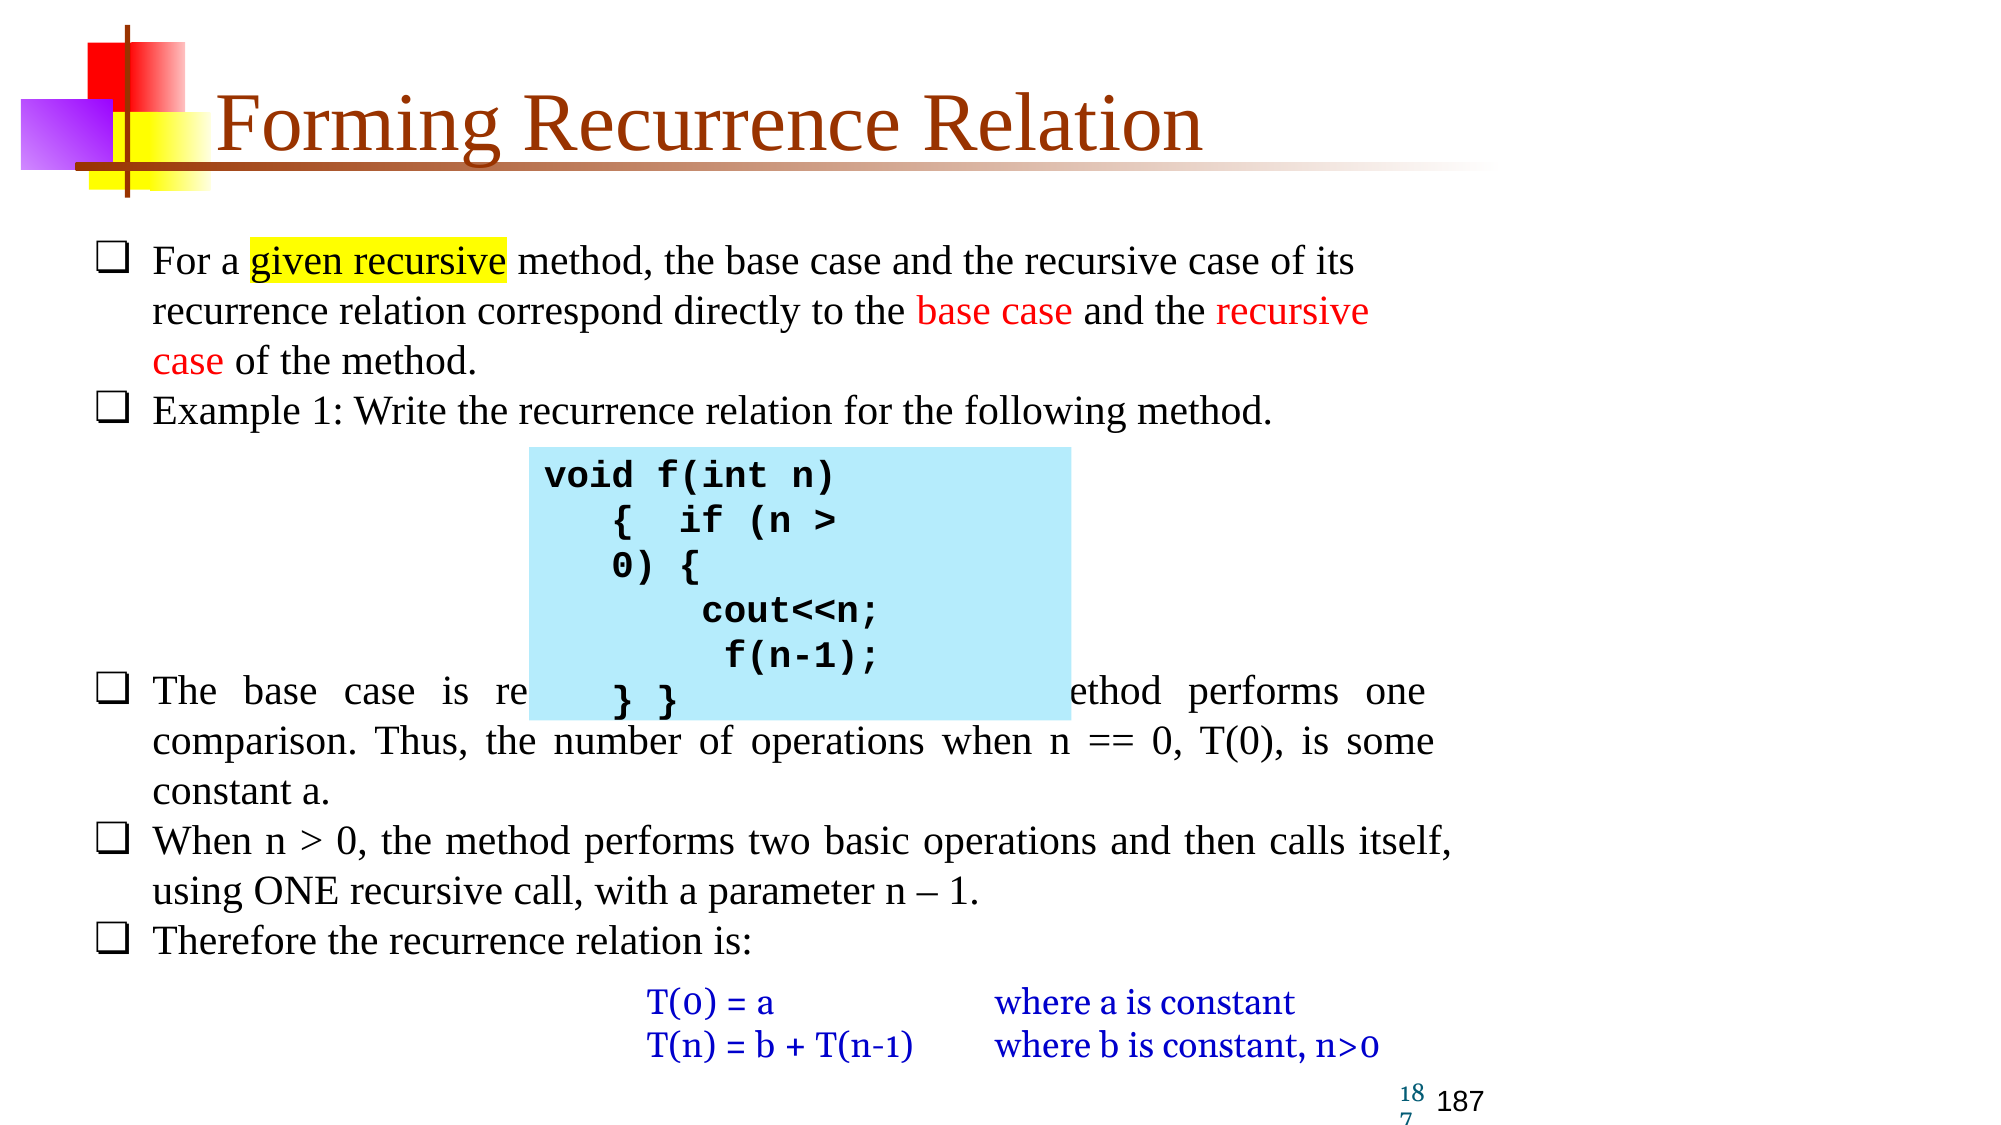

# Forming Recurrence Relation
For a given recursive method, the base case and the recursive case of its  recurrence relation correspond directly to the base case and the recursive  case of the method.
Example 1: Write the recurrence relation for the following method.

The base case is reached when n == 0. The method performs one  comparison. Thus, the number of operations when n == 0, T(0), is some  constant a.
When n > 0, the method performs two basic operations and then calls itself, using ONE recursive call, with a parameter n – 1.
Therefore the recurrence relation is:

void f(int n) {  if (n > 0) {
cout<<n;  f(n-1);
} }
T(0) = a
T(n) = b + T(n-1)
where a is constant
where b is constant, n>0
187
187